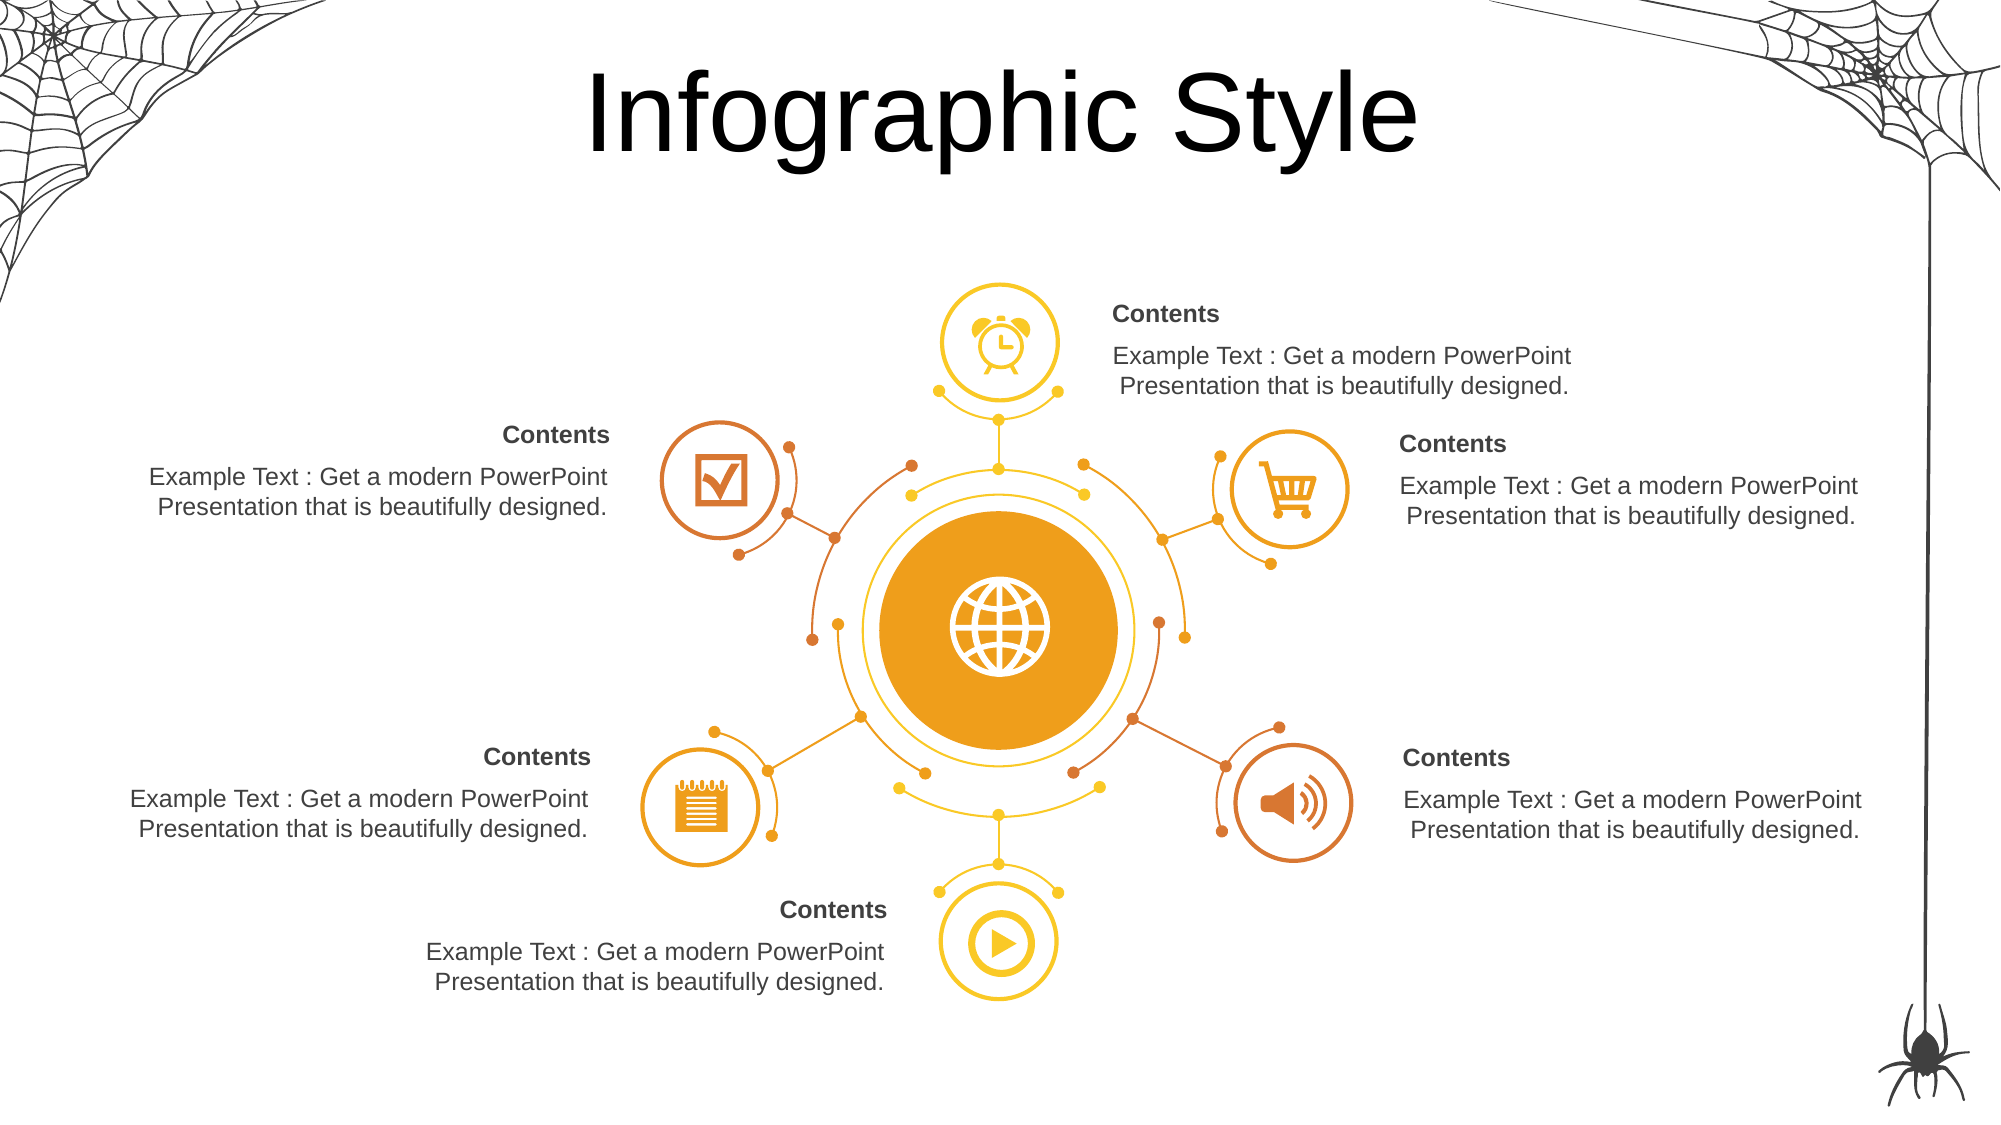

Infographic Style

Contents
Example Text : Get a modern PowerPoint  Presentation that is beautifully designed.

Contents
Example Text : Get a modern PowerPoint  Presentation that is beautifully designed.

Contents
Example Text : Get a modern PowerPoint  Presentation that is beautifully designed.

Contents
Example Text : Get a modern PowerPoint  Presentation that is beautifully designed.
Contents
Example Text : Get a modern PowerPoint  Presentation that is beautifully designed.

Contents
Example Text : Get a modern PowerPoint  Presentation that is beautifully designed.